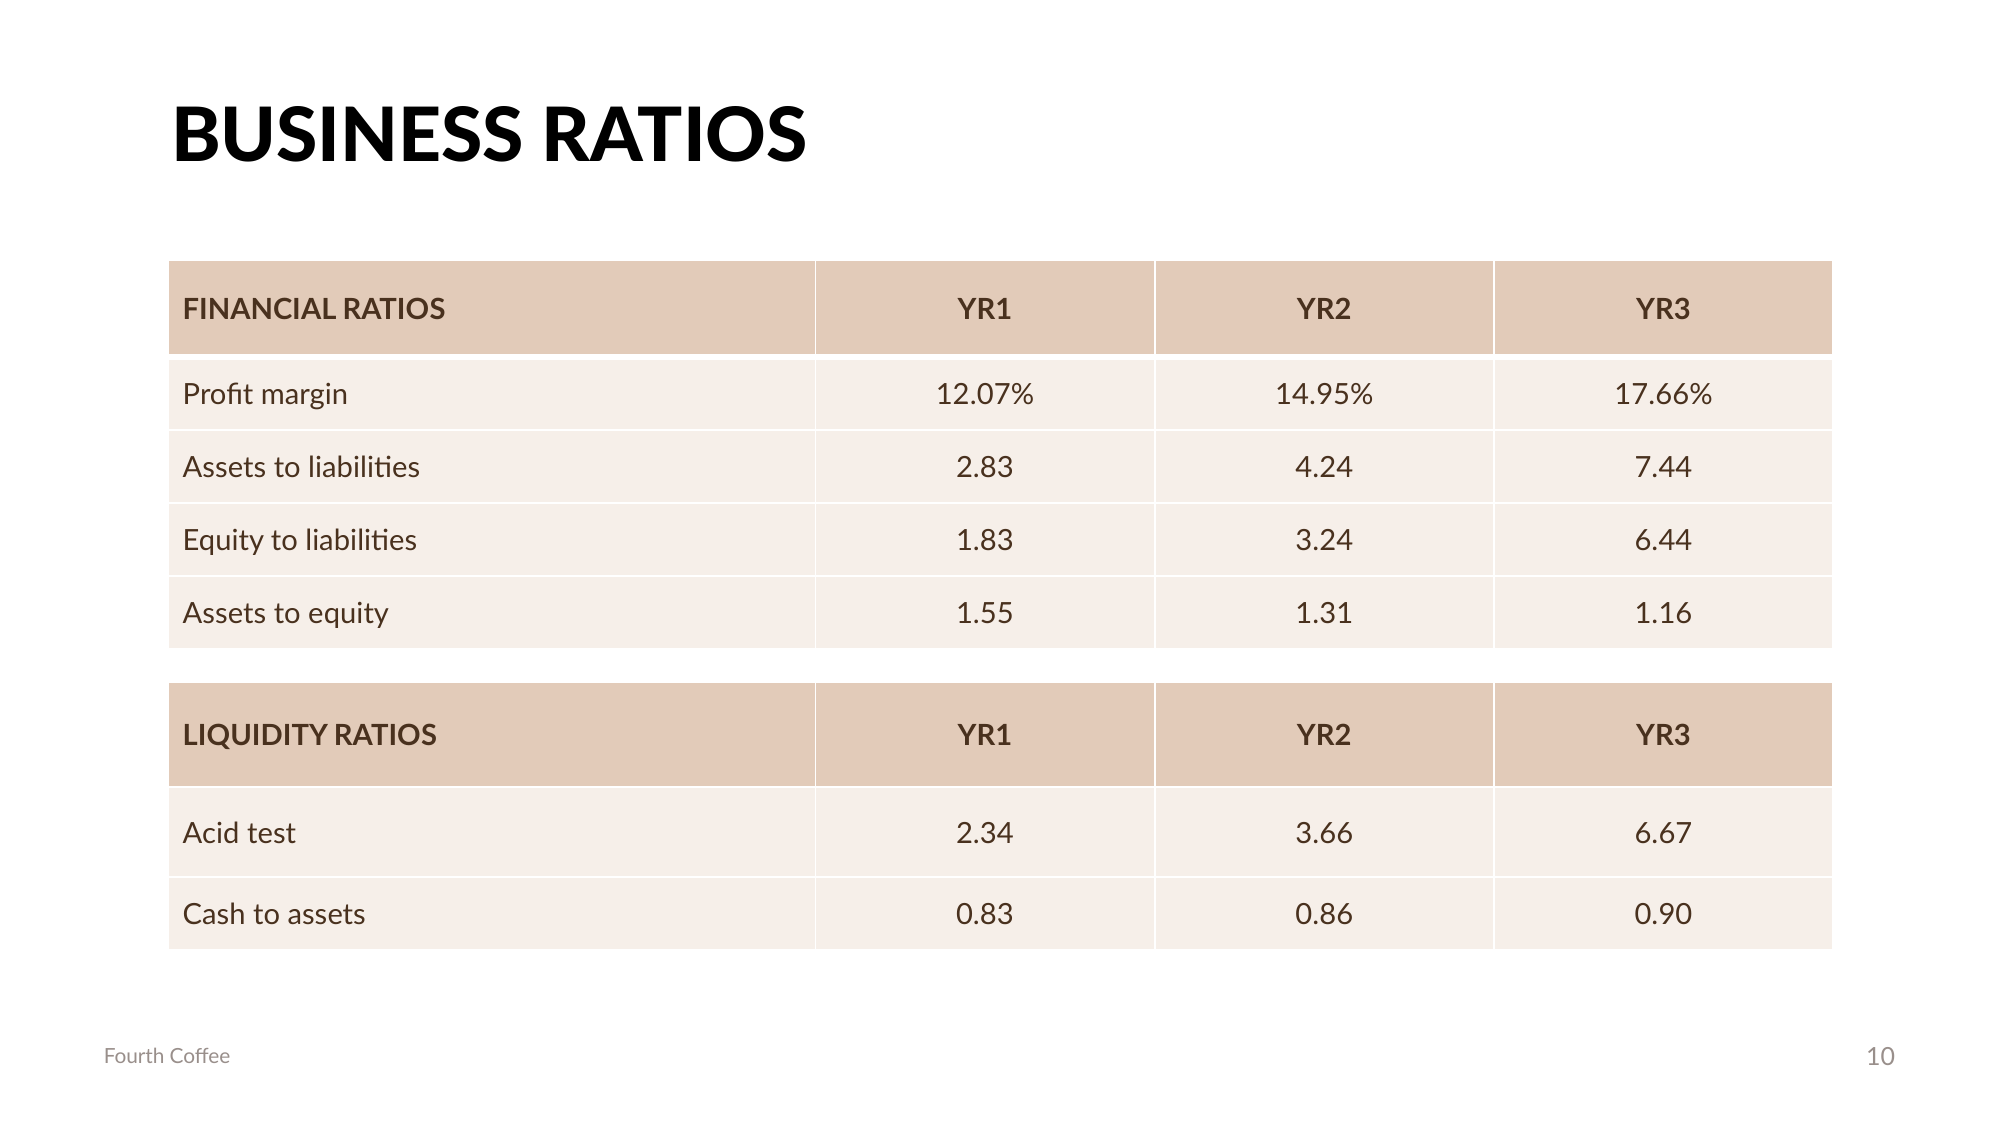

# Business Ratios
| FINANCIAL RATIOS | YR1 | YR2 | YR3 |
| --- | --- | --- | --- |
| Profit margin | 12.07% | 14.95% | 17.66% |
| Assets to liabilities | 2.83 | 4.24 | 7.44 |
| Equity to liabilities | 1.83 | 3.24 | 6.44 |
| Assets to equity | 1.55 | 1.31 | 1.16 |
|  |  |  |  |
| LIQUIDITY RATIOS | YR1 | YR2 | YR3 |
| Acid test | 2.34 | 3.66 | 6.67 |
| Cash to assets | 0.83 | 0.86 | 0.90 |
10
Fourth Coffee